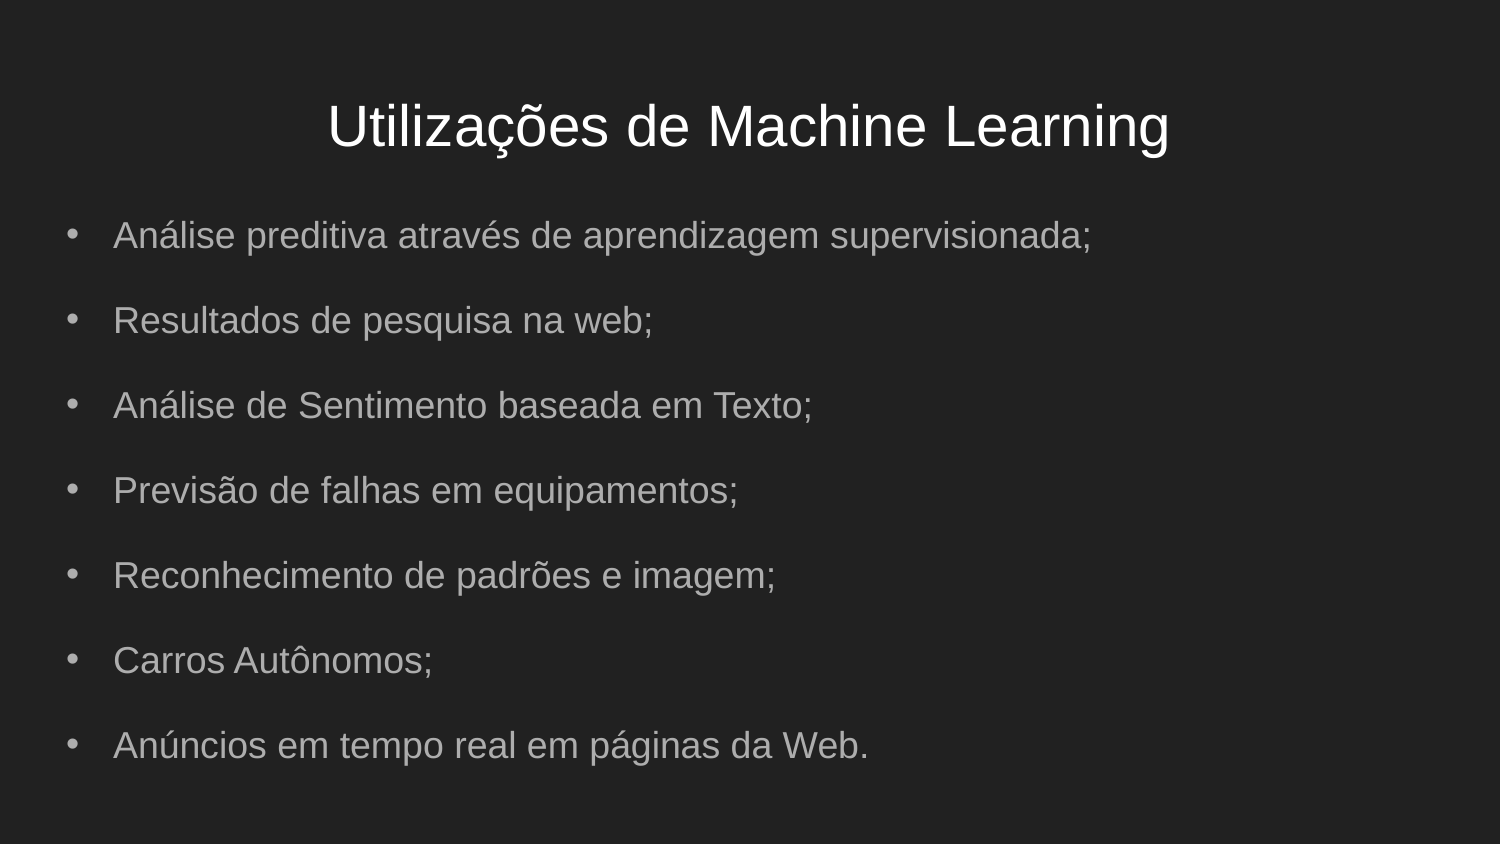

# Utilizações de Machine Learning
Análise preditiva através de aprendizagem supervisionada;
Resultados de pesquisa na web;
Análise de Sentimento baseada em Texto;
Previsão de falhas em equipamentos;
Reconhecimento de padrões e imagem;
Carros Autônomos;
Anúncios em tempo real em páginas da Web.